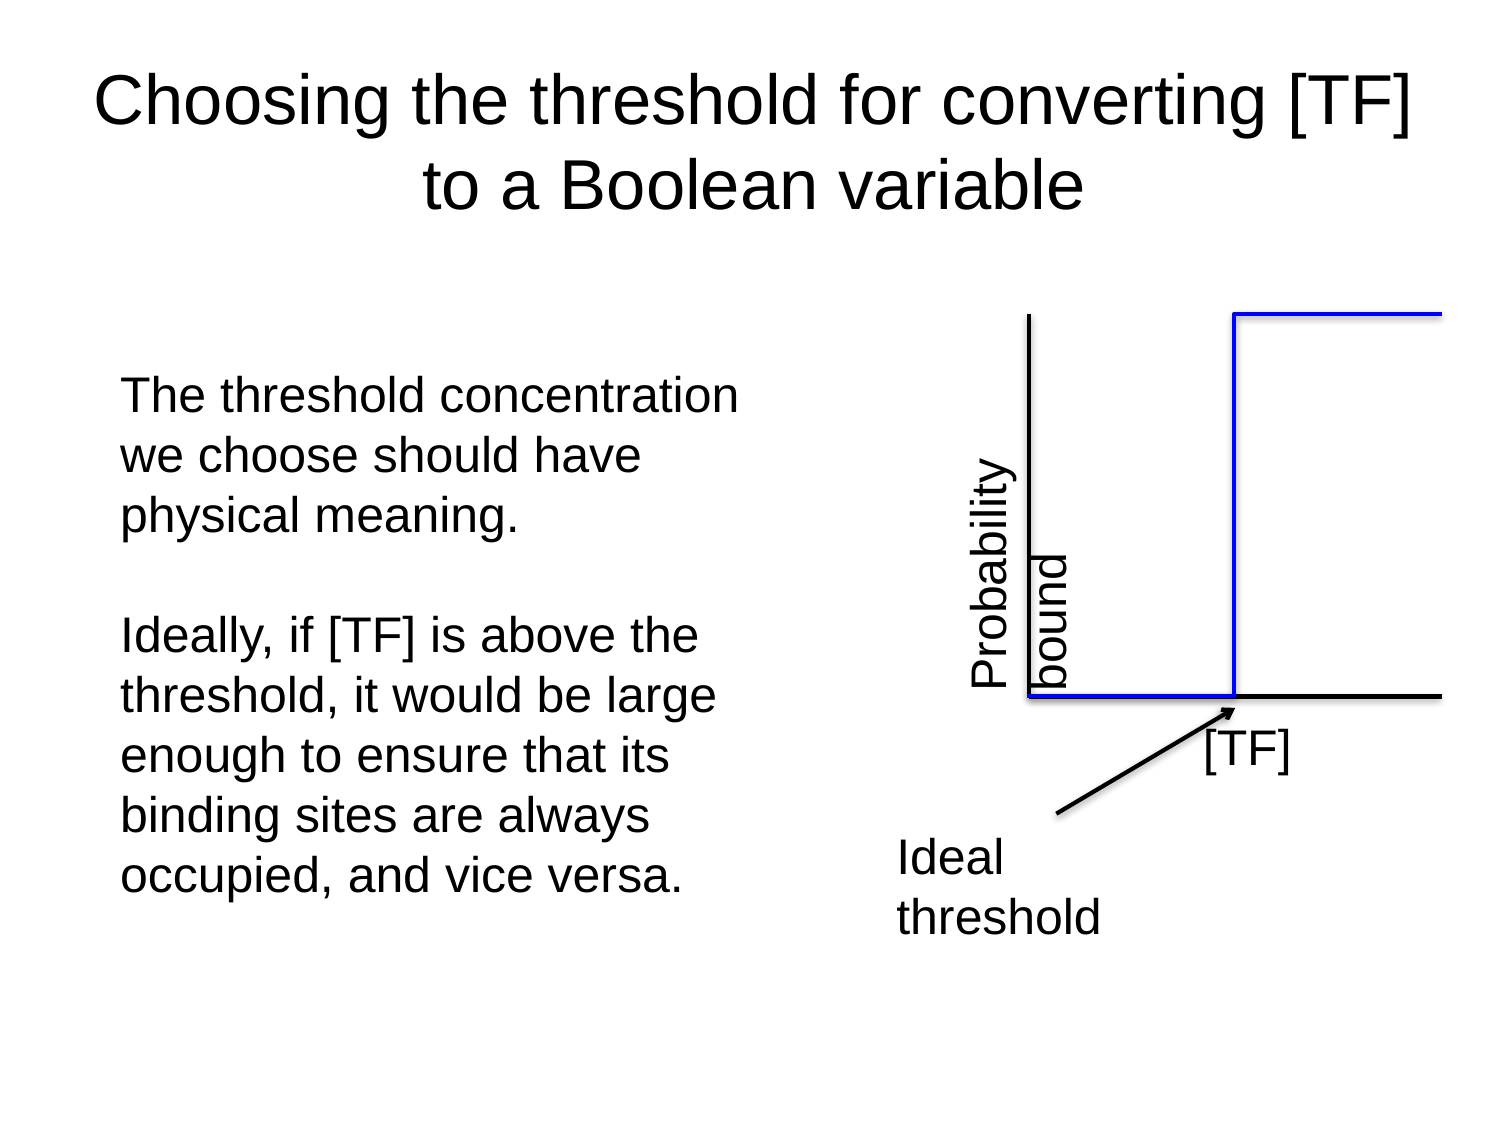

# Choosing the threshold for converting [TF] to a Boolean variable
The threshold concentration we choose should have physical meaning.

Ideally, if [TF] is above the threshold, it would be large enough to ensure that its binding sites are always occupied, and vice versa.
Probability bound
[TF]
Ideal threshold